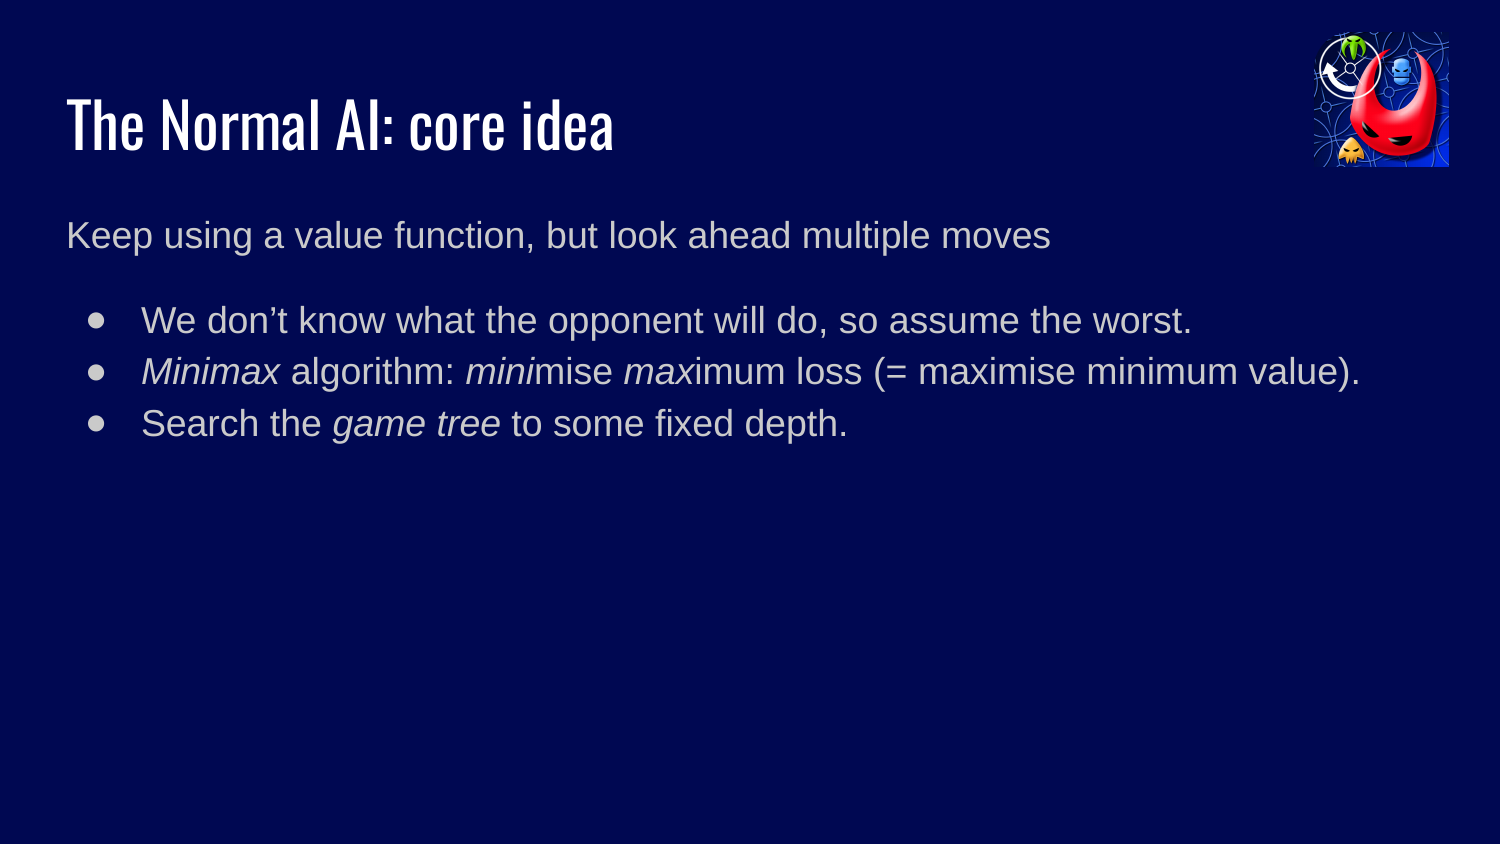

# The Normal AI: core idea
Keep using a value function, but look ahead multiple moves
We don’t know what the opponent will do, so assume the worst.
Minimax algorithm: minimise maximum loss (= maximise minimum value).
Search the game tree to some fixed depth.